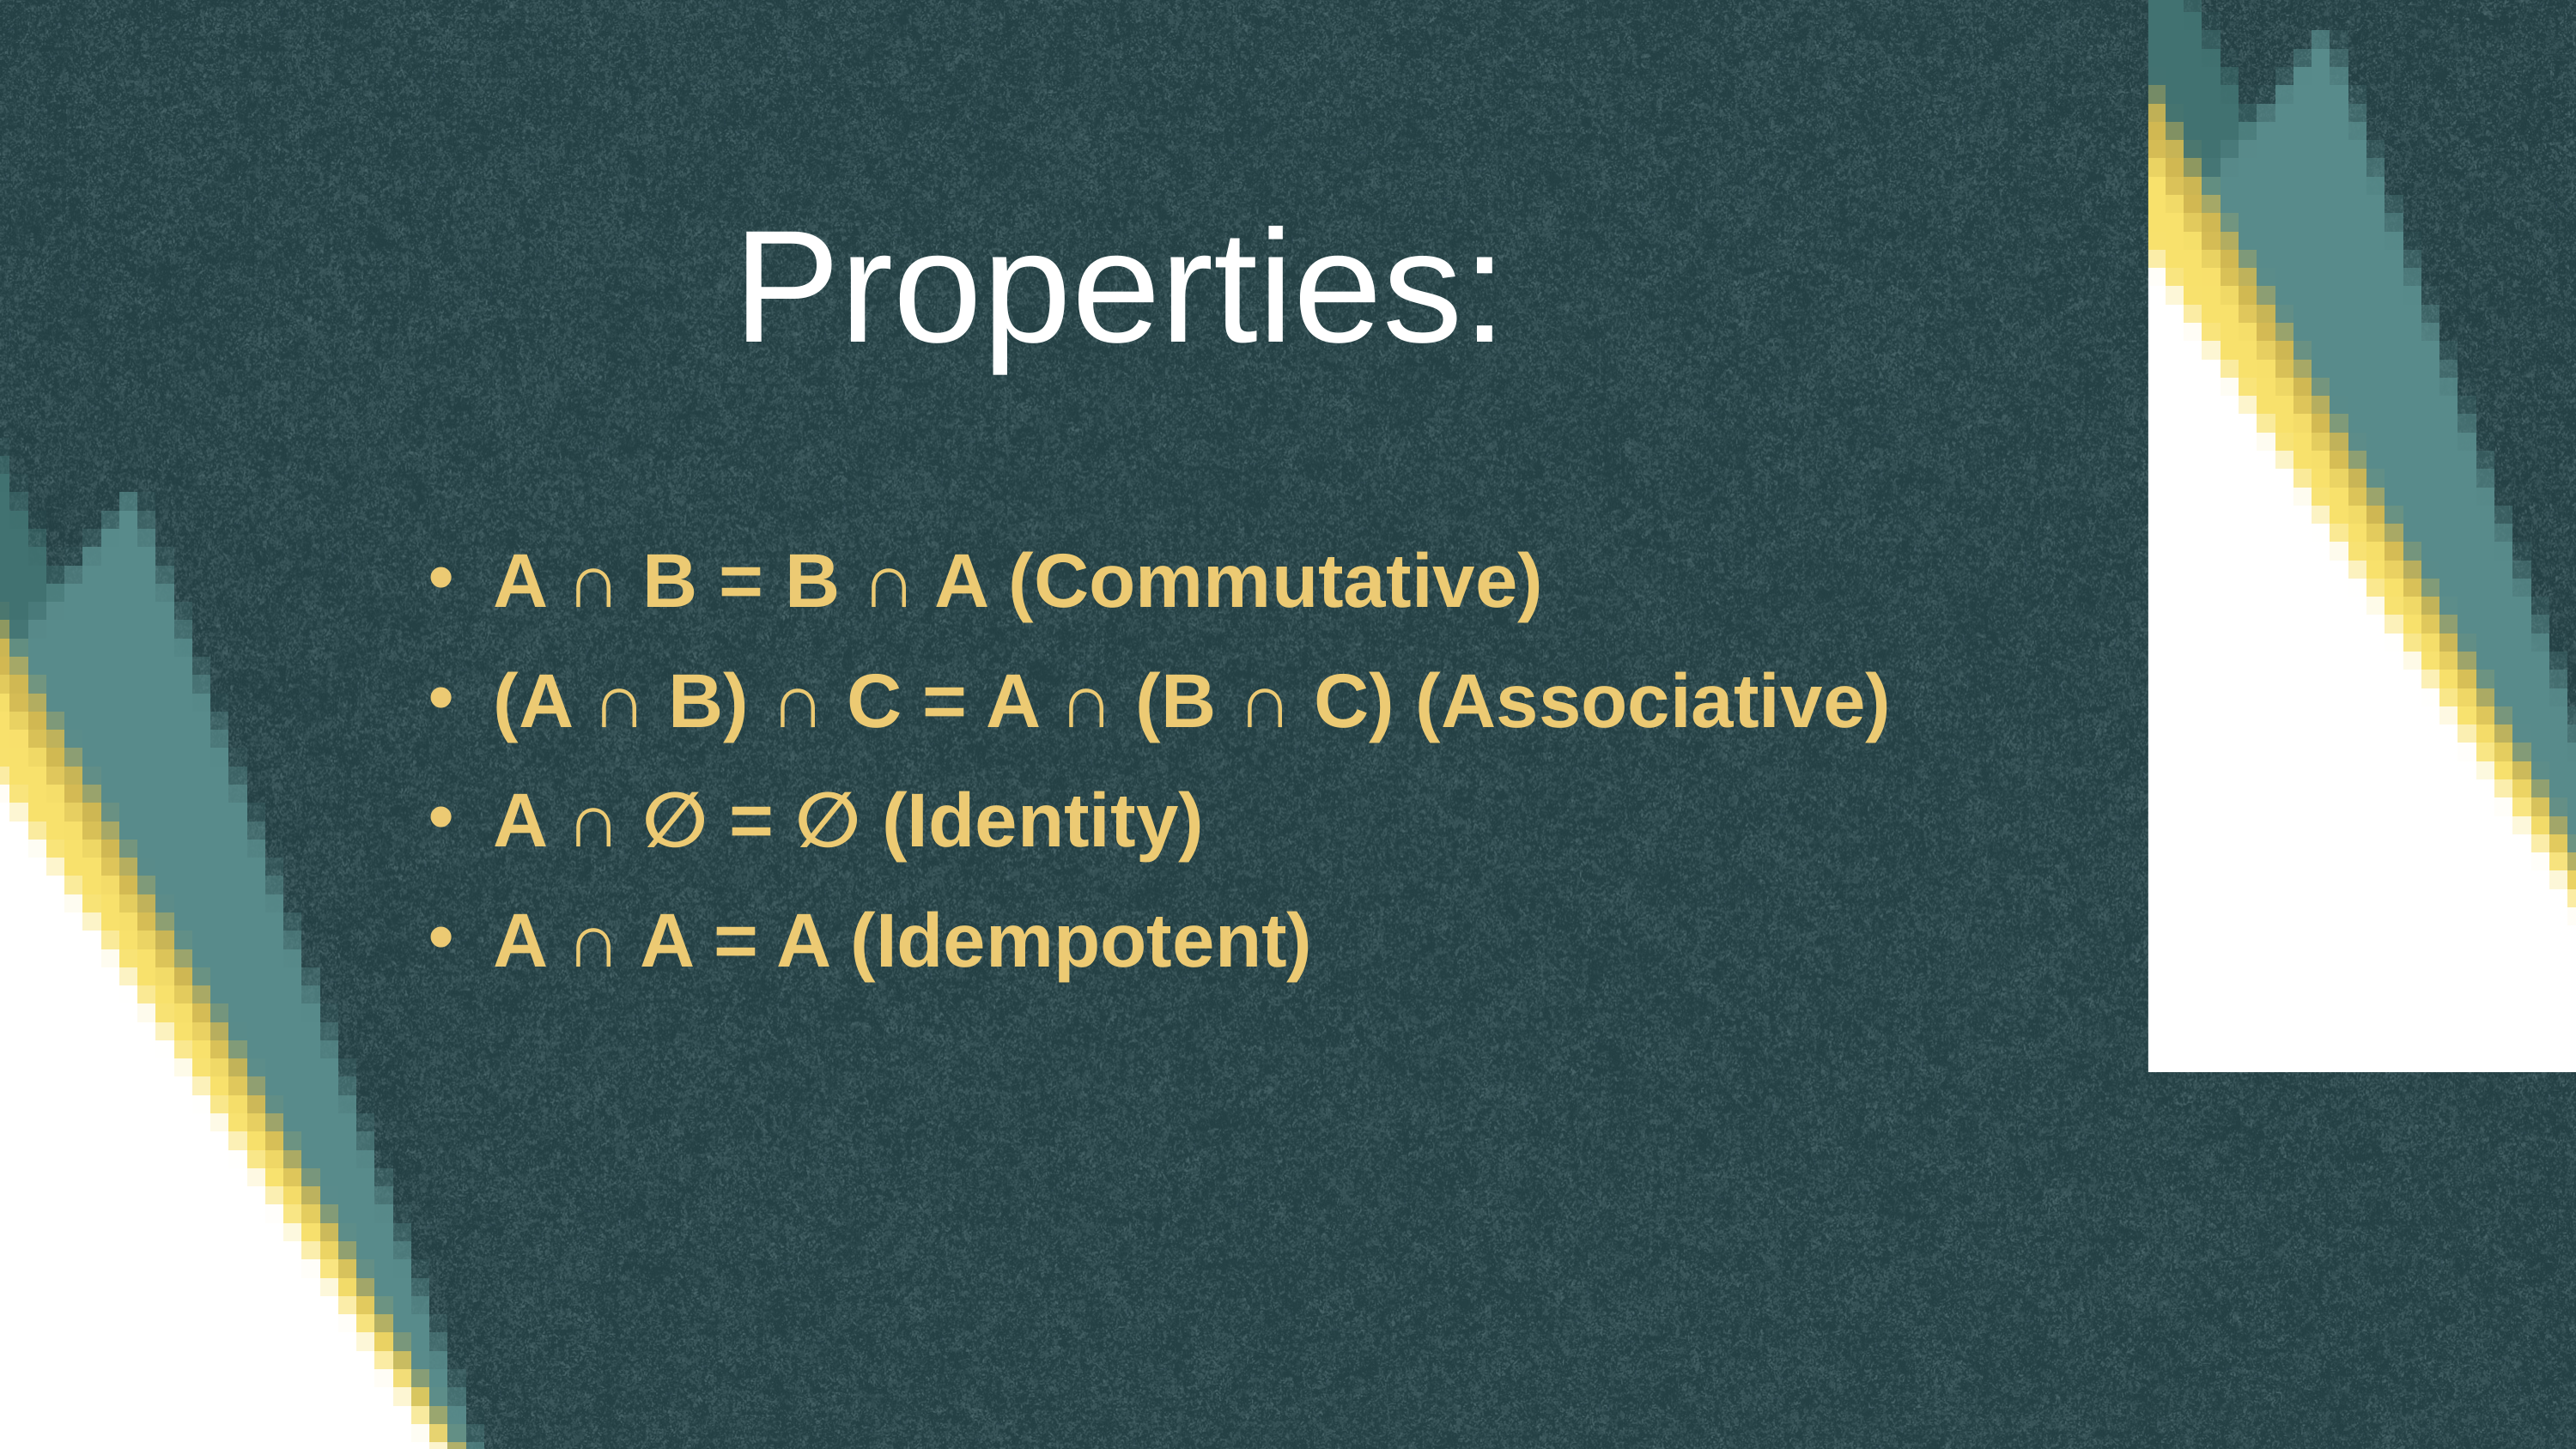

Properties:

A ∩ B = B ∩ A (Commutative)
(A ∩ B) ∩ C = A ∩ (B ∩ C) (Associative)
A ∩ ∅ = ∅ (Identity)
A ∩ A = A (Idempotent)